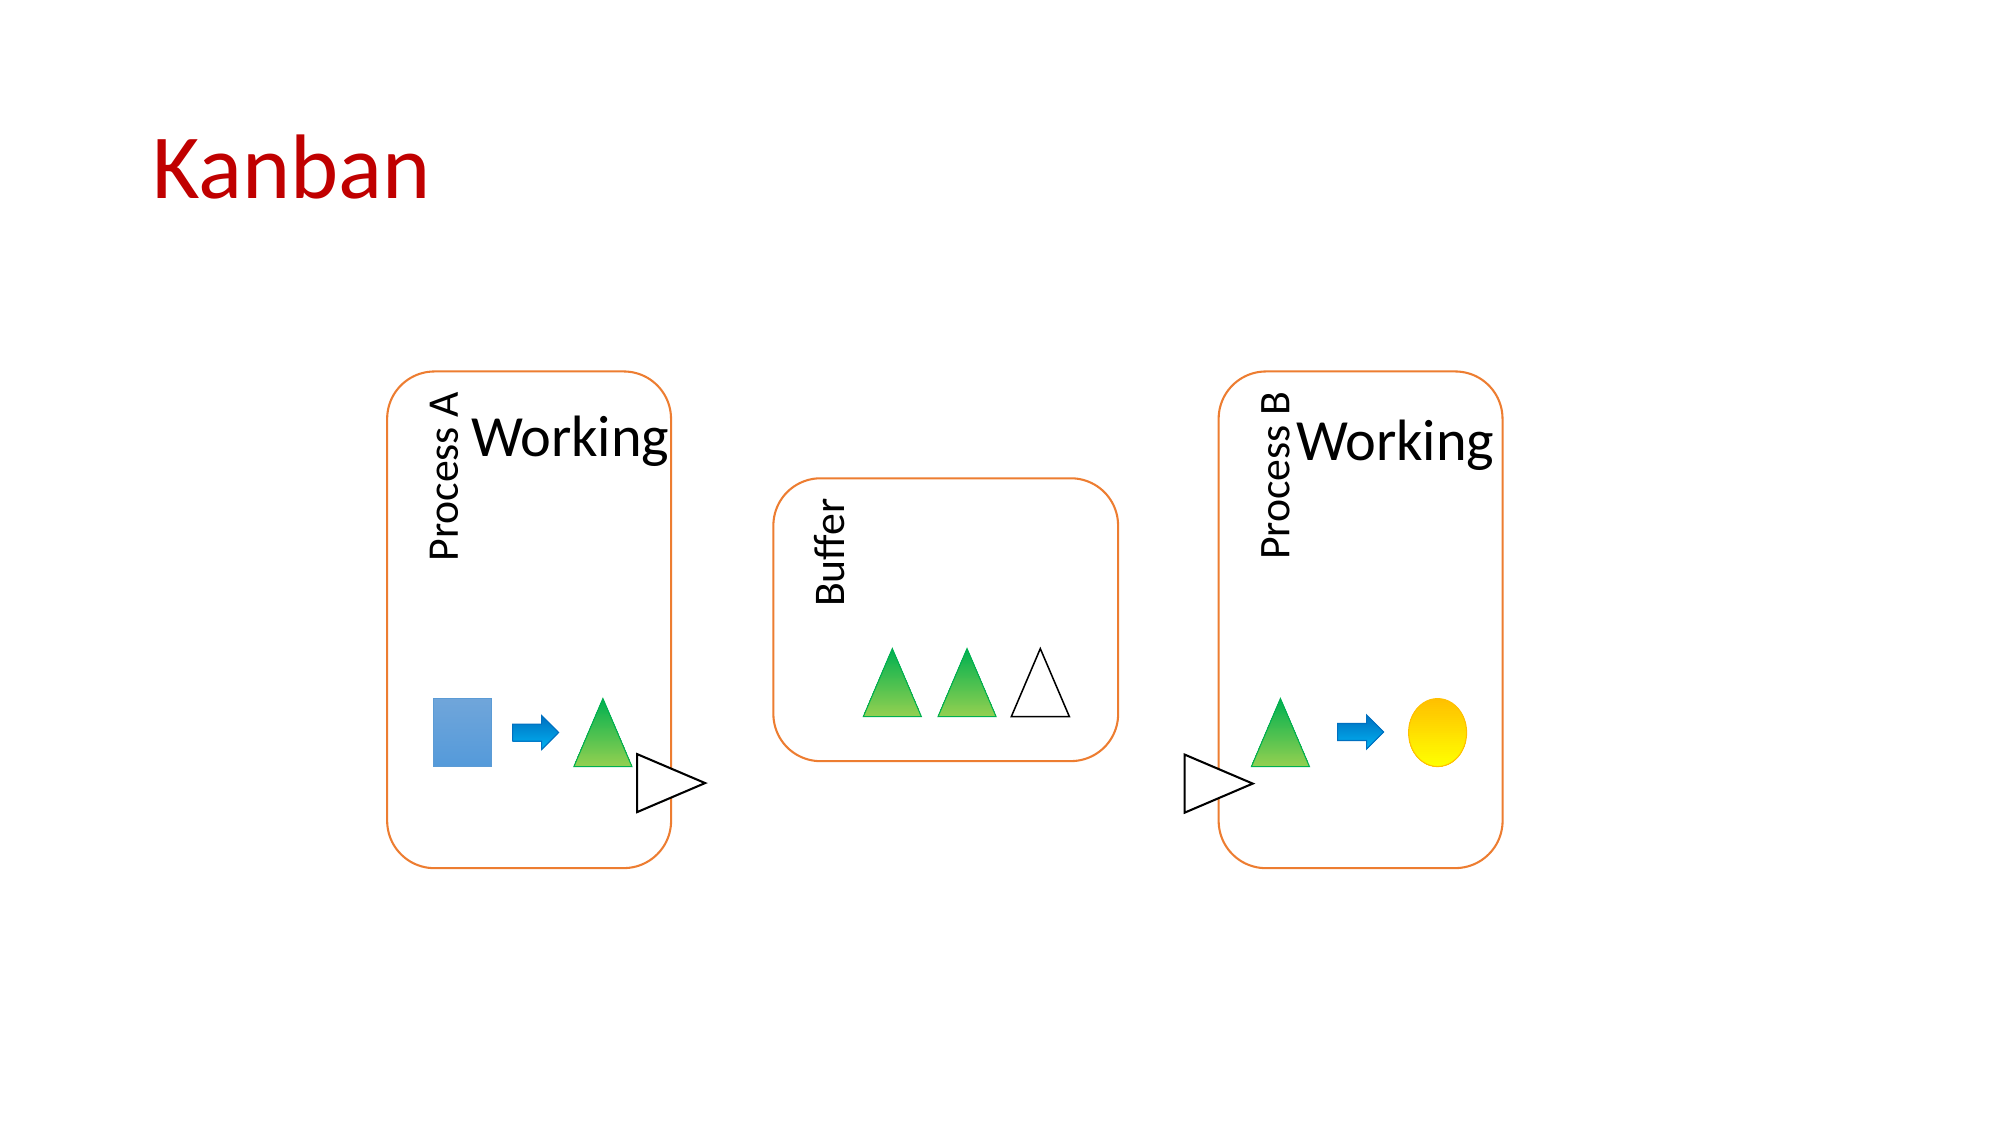

# Kanban
Process A
Process B
Working
Working
Buffer